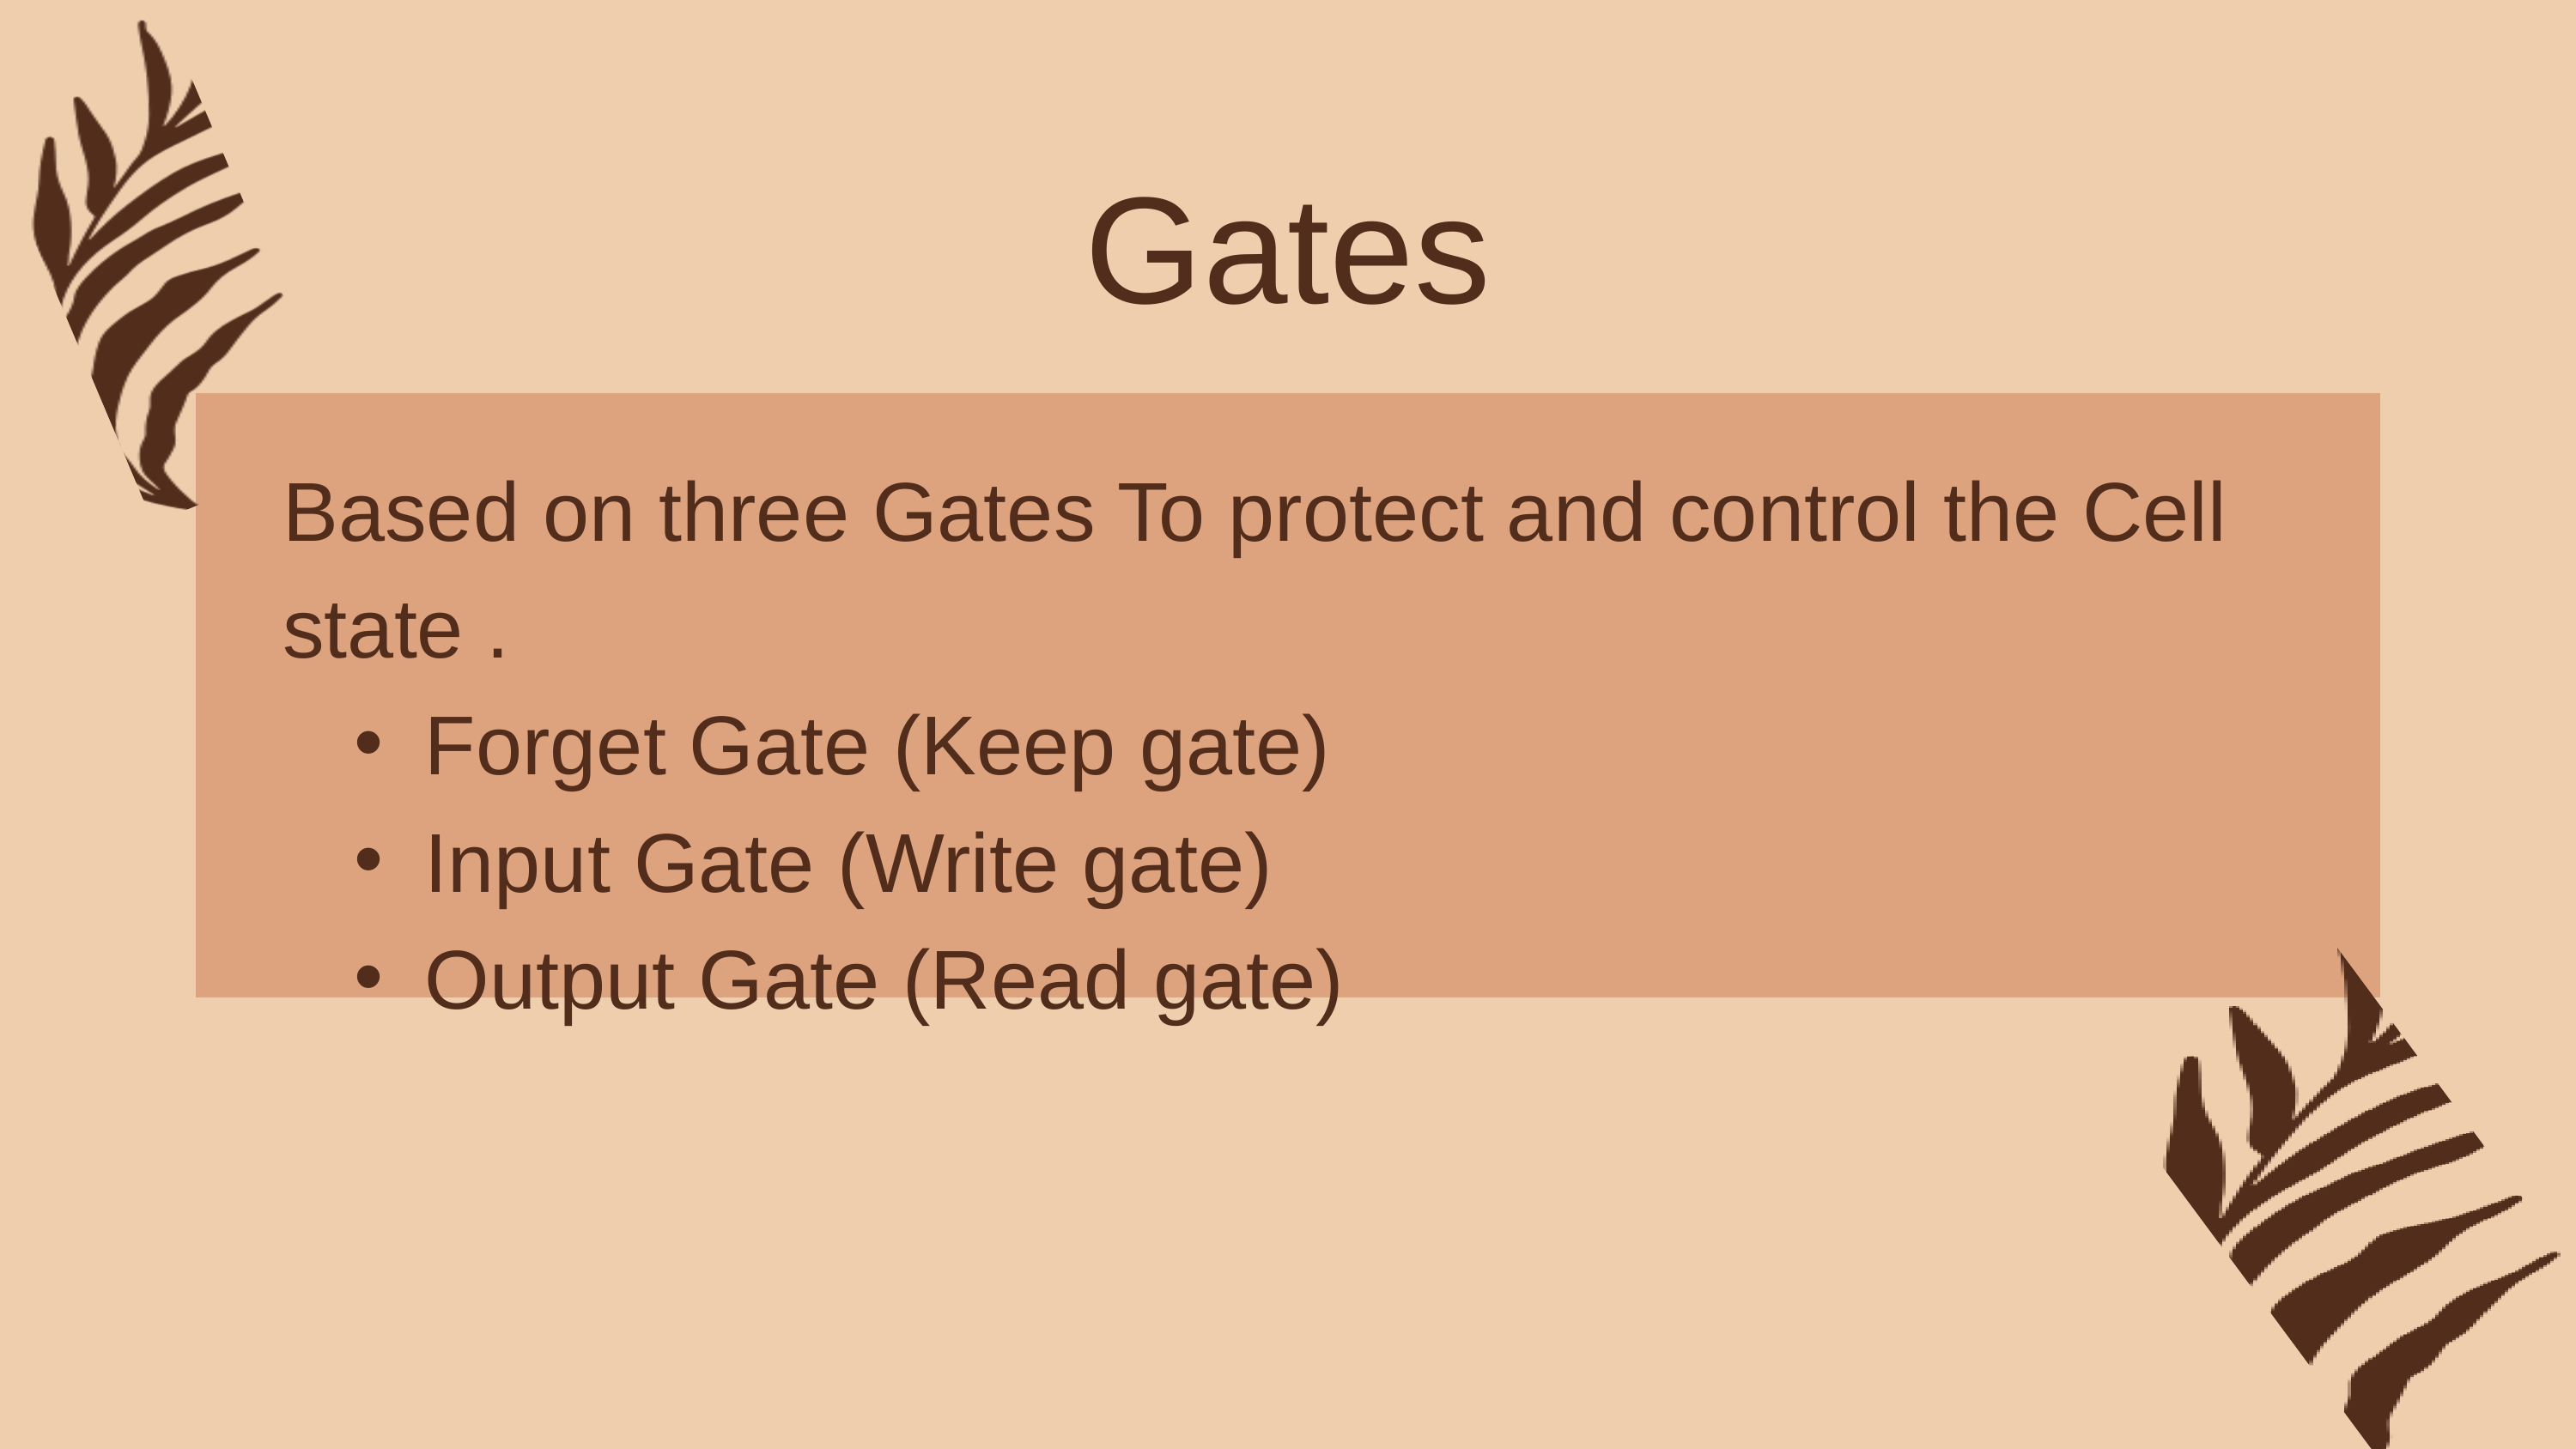

Gates

Based on three Gates To protect and control the Cell state .
Forget Gate (Keep gate)
Input Gate (Write gate)
Output Gate (Read gate)